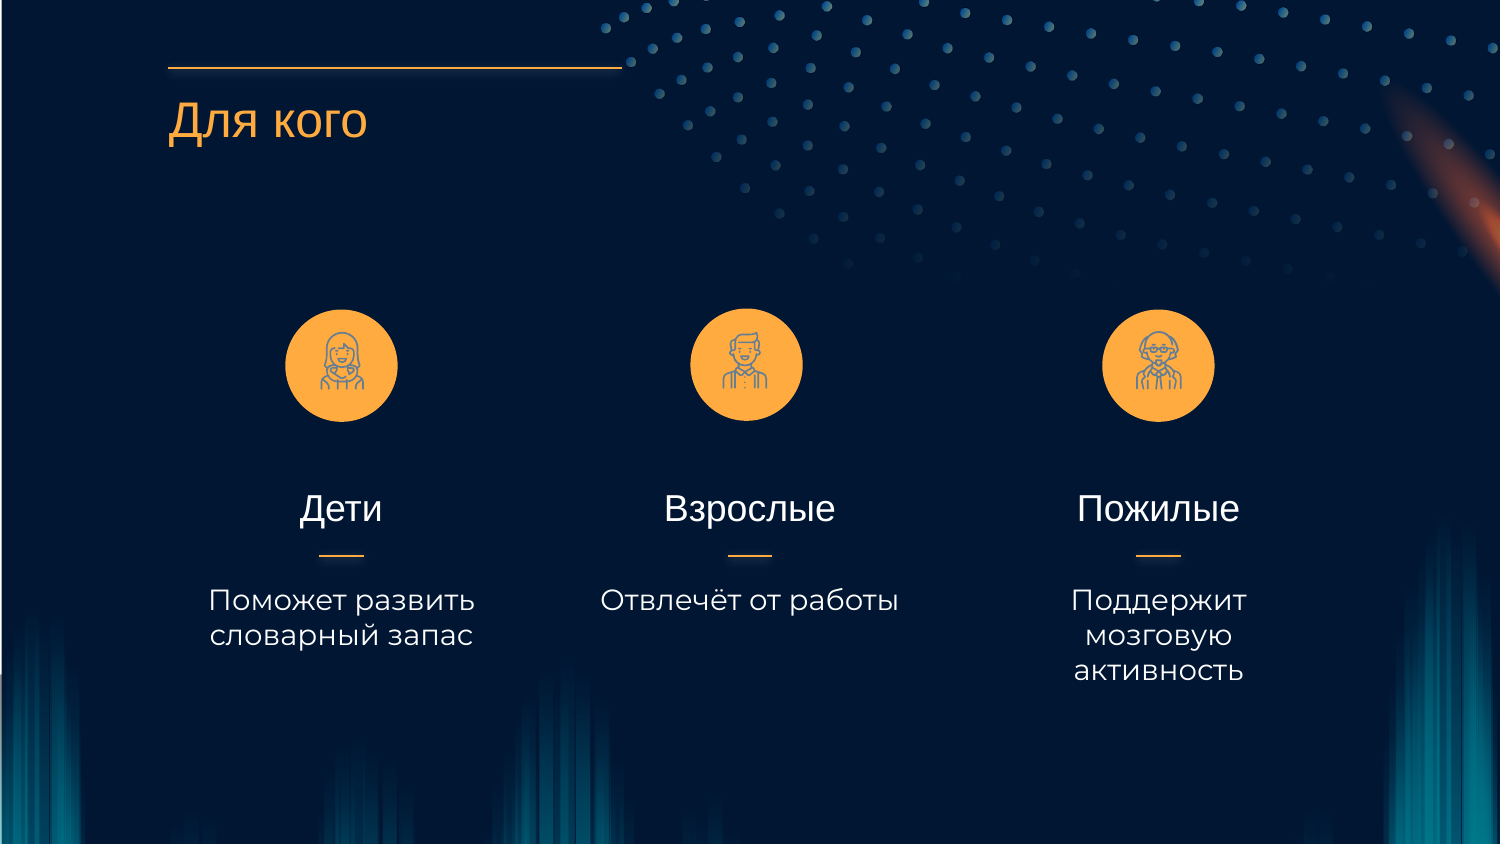

Для кого

Дети
# Взрослые
Пожилые
Поможет развить словарный запас
Отвлечёт от работы
Поддержит мозговую активность